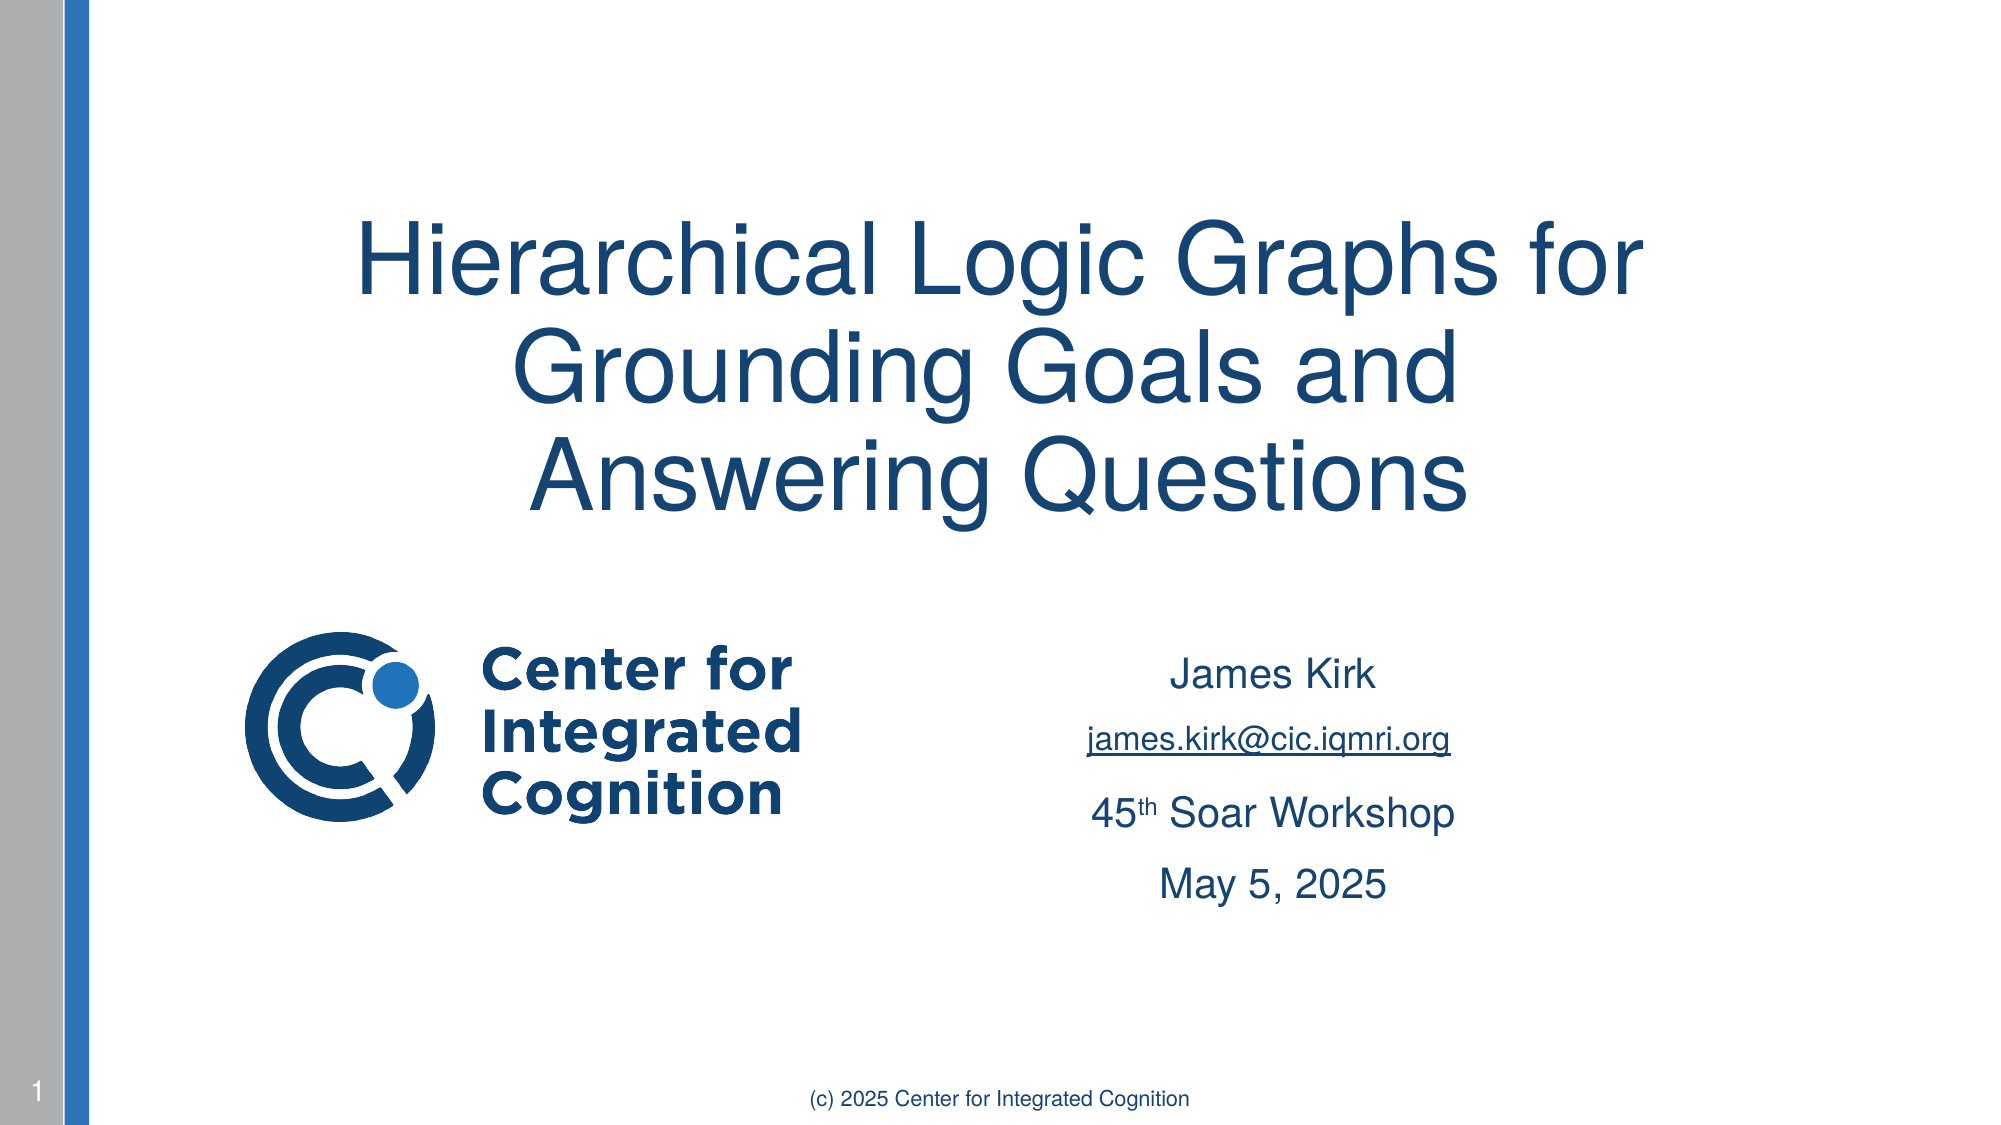

# Hierarchical Logic Graphs for Grounding Goals and Answering Questions
James Kirk
james.kirk@cic.iqmri.org
45th Soar Workshop
May 5, 2025
1
(c) 2025 Center for Integrated Cognition